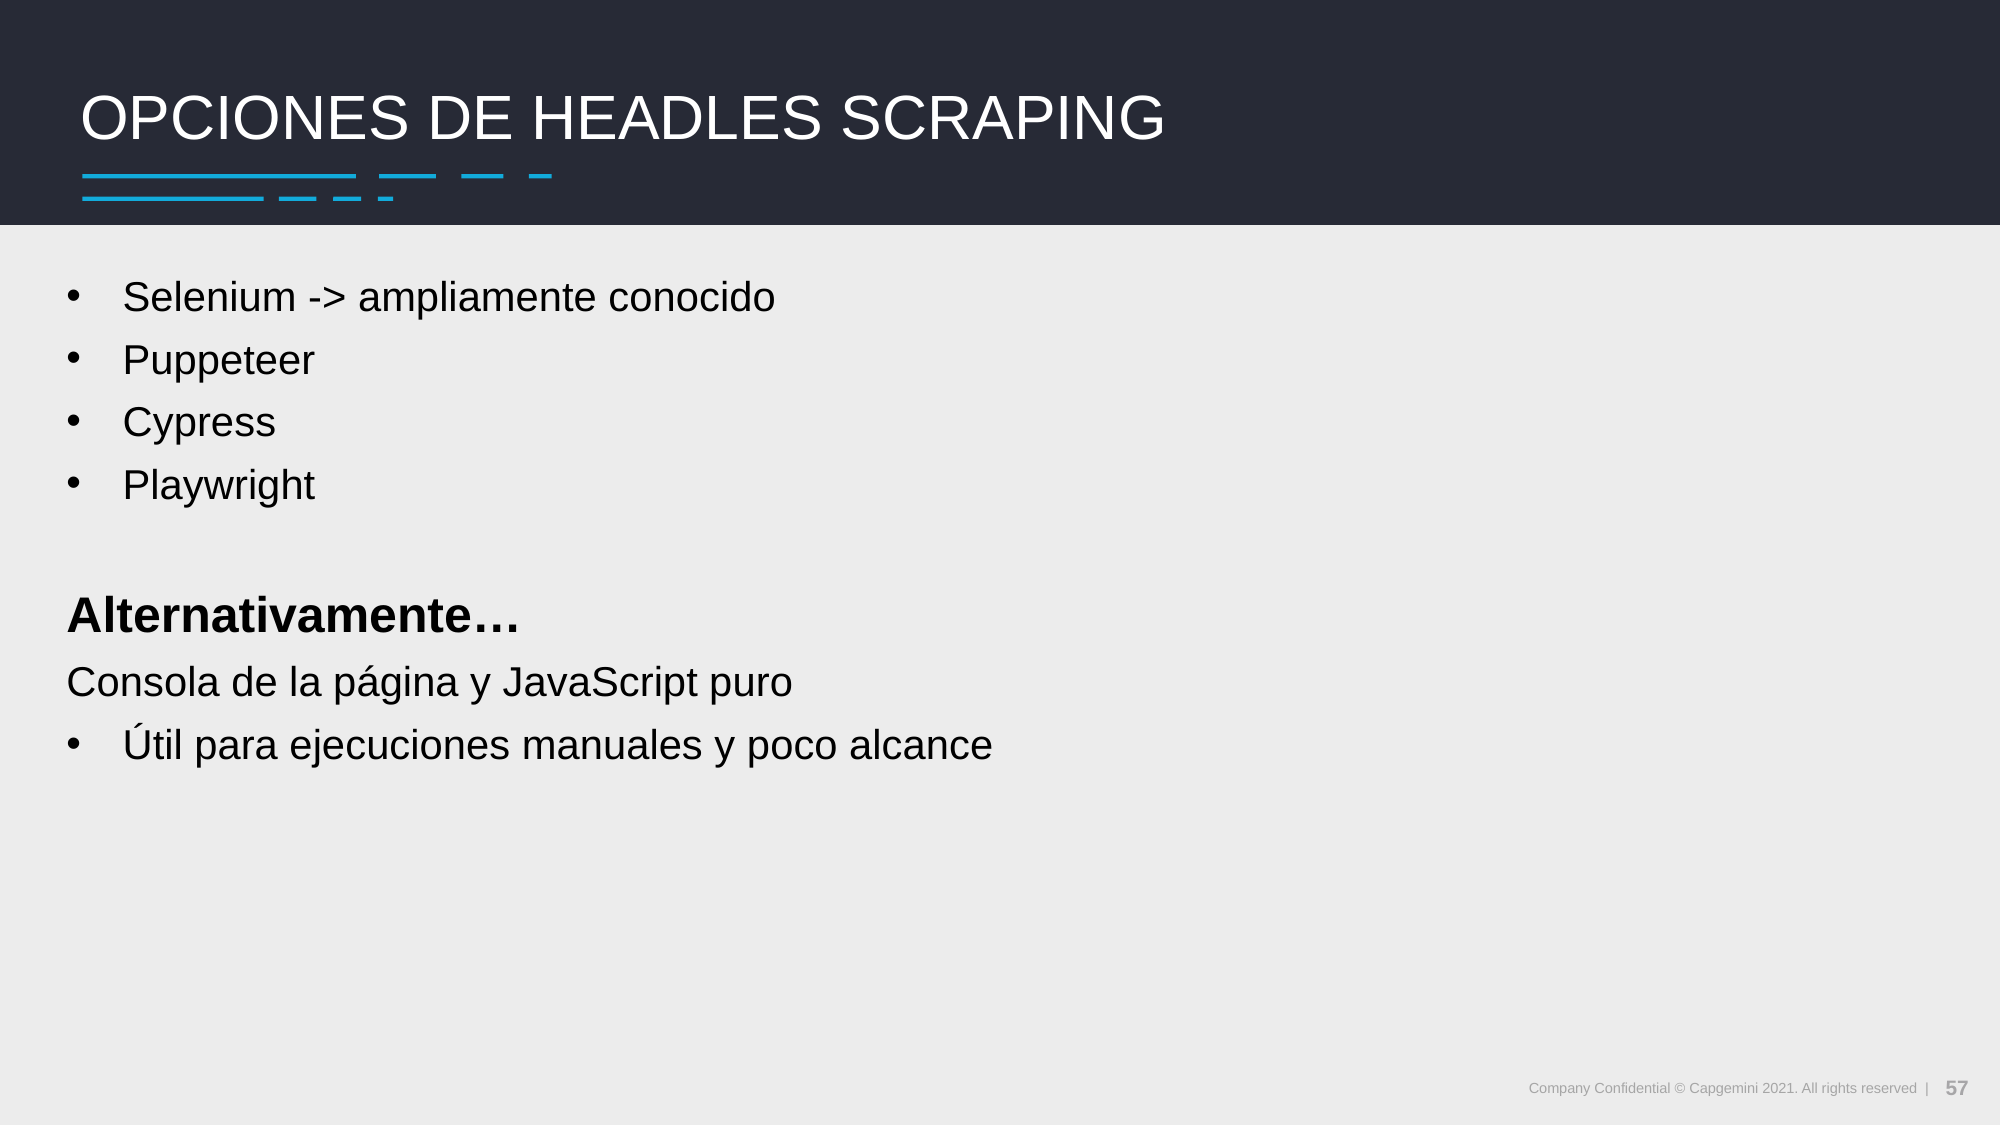

Utilidades del web scraping
Qué es web scraping
Opciones de Headles Scraping

Selenium -> ampliamente conocido
Puppeteer
Cypress
Playwright

Alternativamente…
Consola de la página y JavaScript puro
Útil para ejecuciones manuales y poco alcance
57